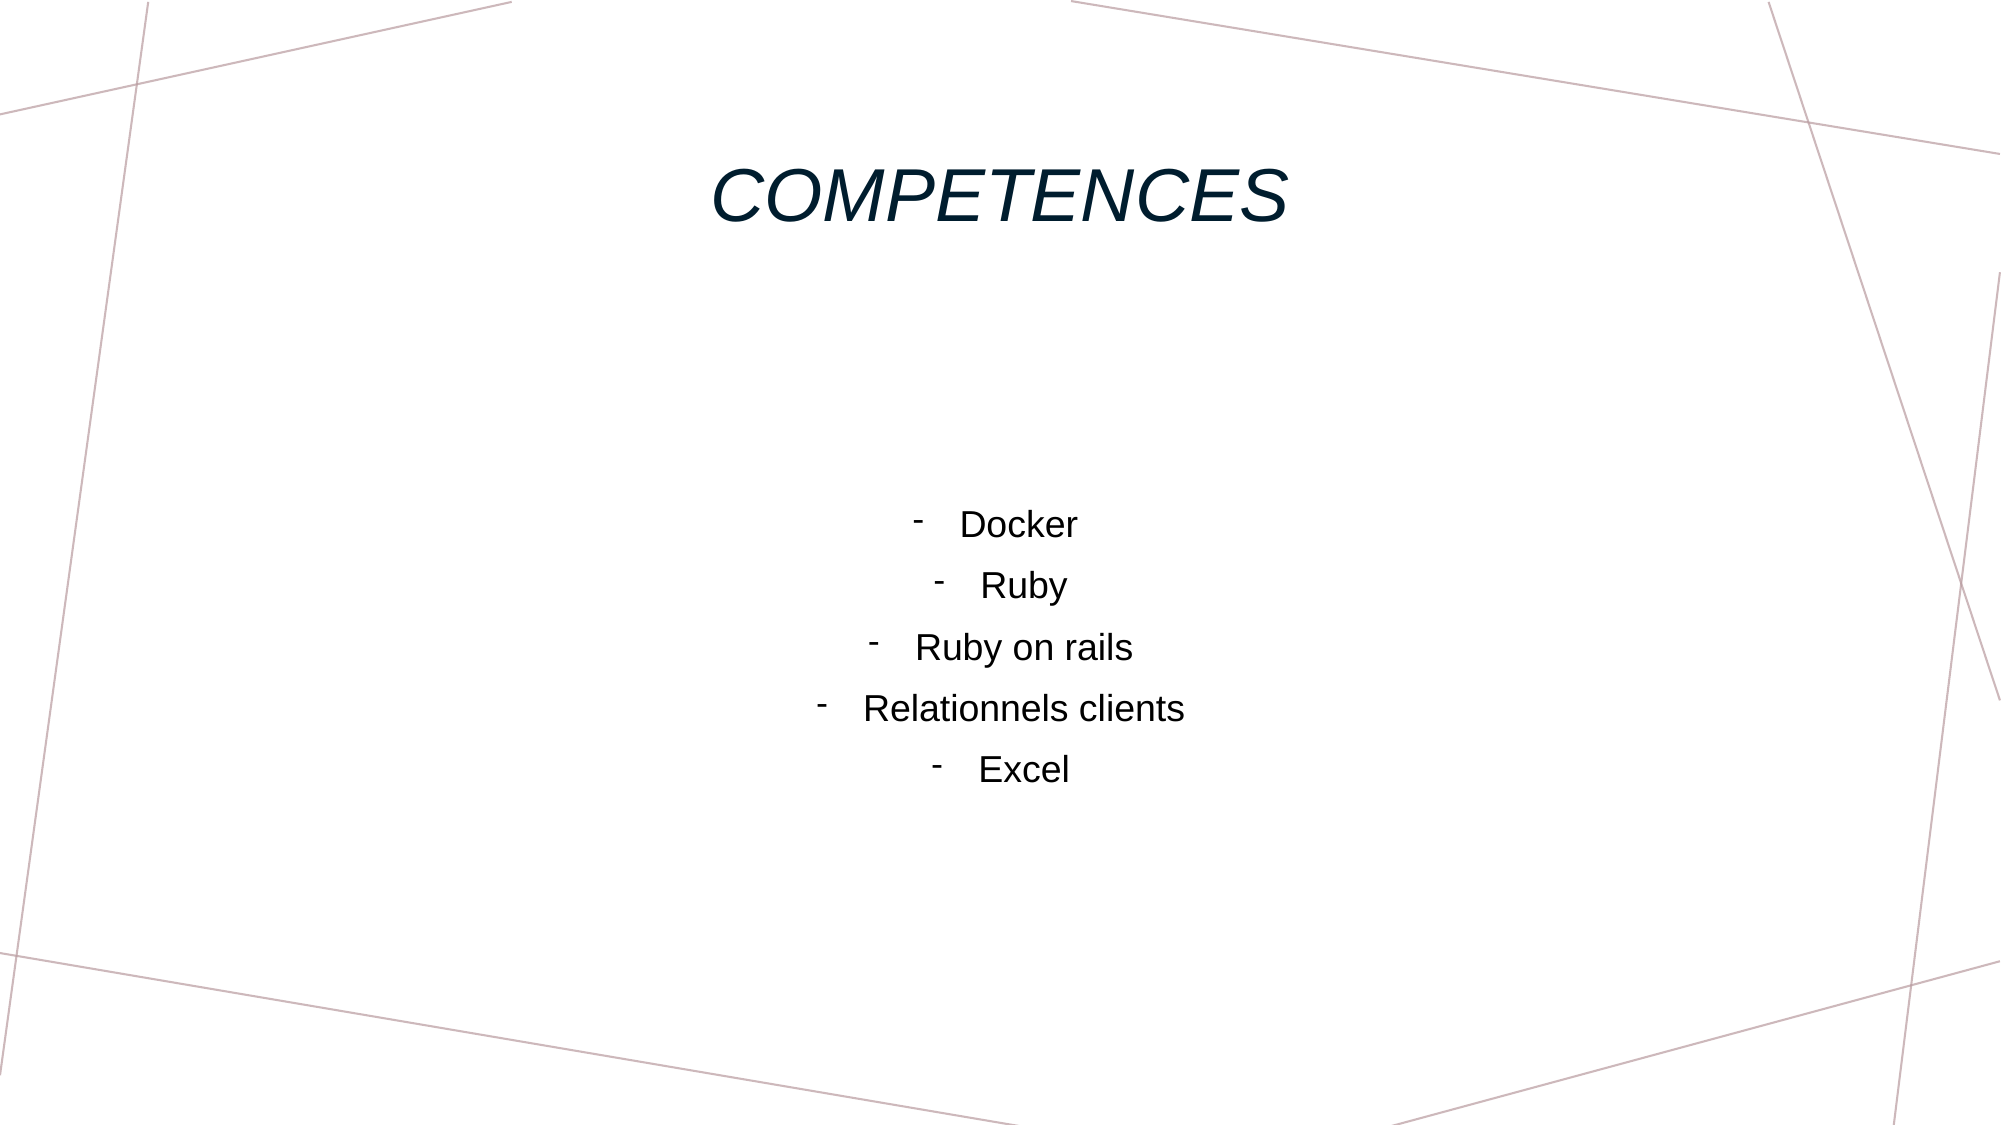

# Competences
Docker
Ruby
Ruby on rails
Relationnels clients
Excel